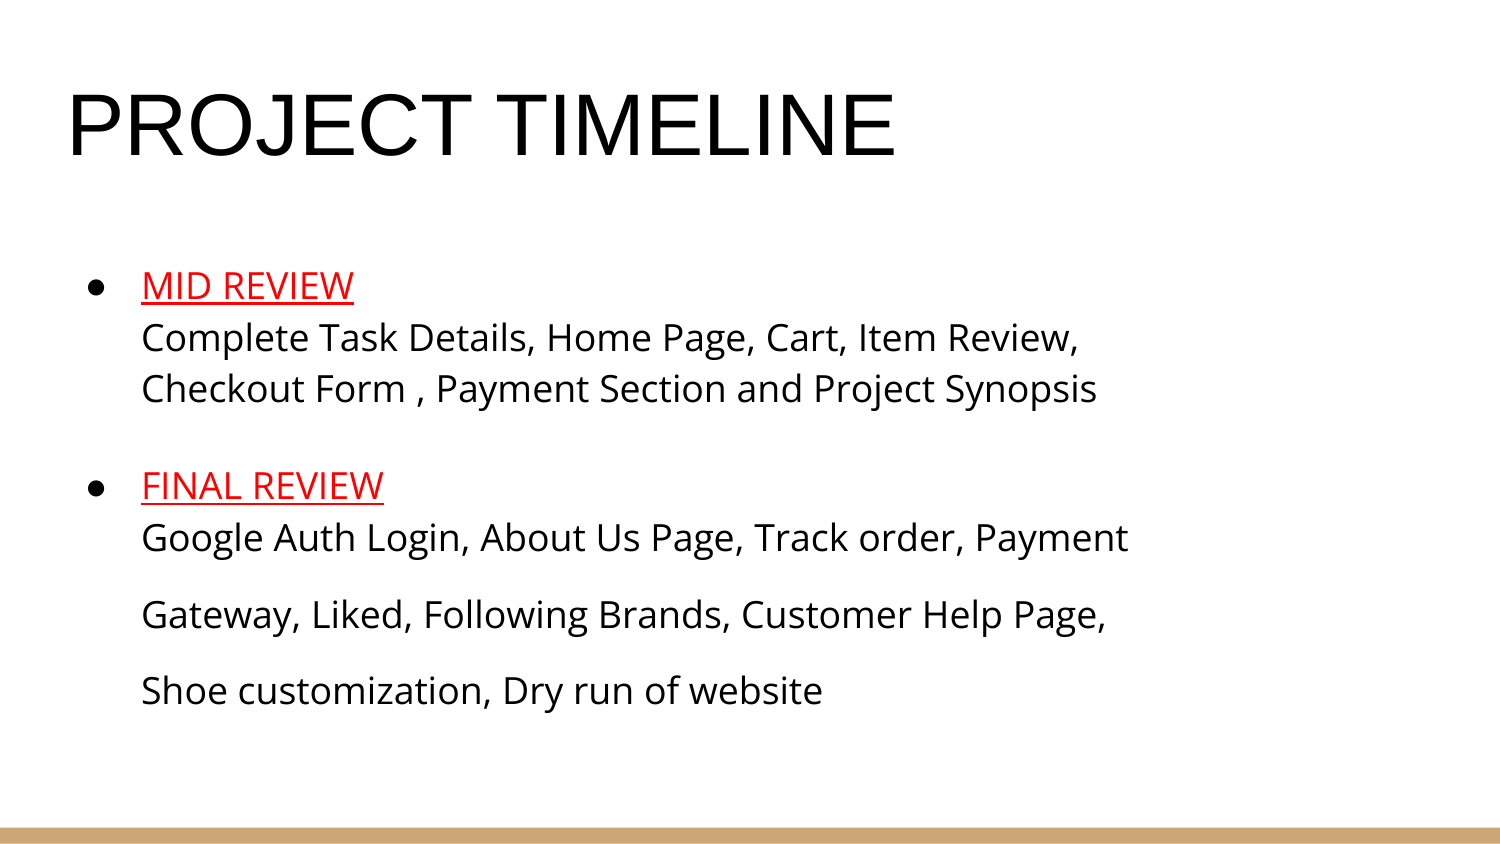

# PROJECT TIMELINE
MID REVIEW
Complete Task Details, Home Page, Cart, Item Review,
Checkout Form , Payment Section and Project Synopsis
FINAL REVIEW
Google Auth Login, About Us Page, Track order, Payment
Gateway, Liked, Following Brands, Customer Help Page,
Shoe customization, Dry run of website